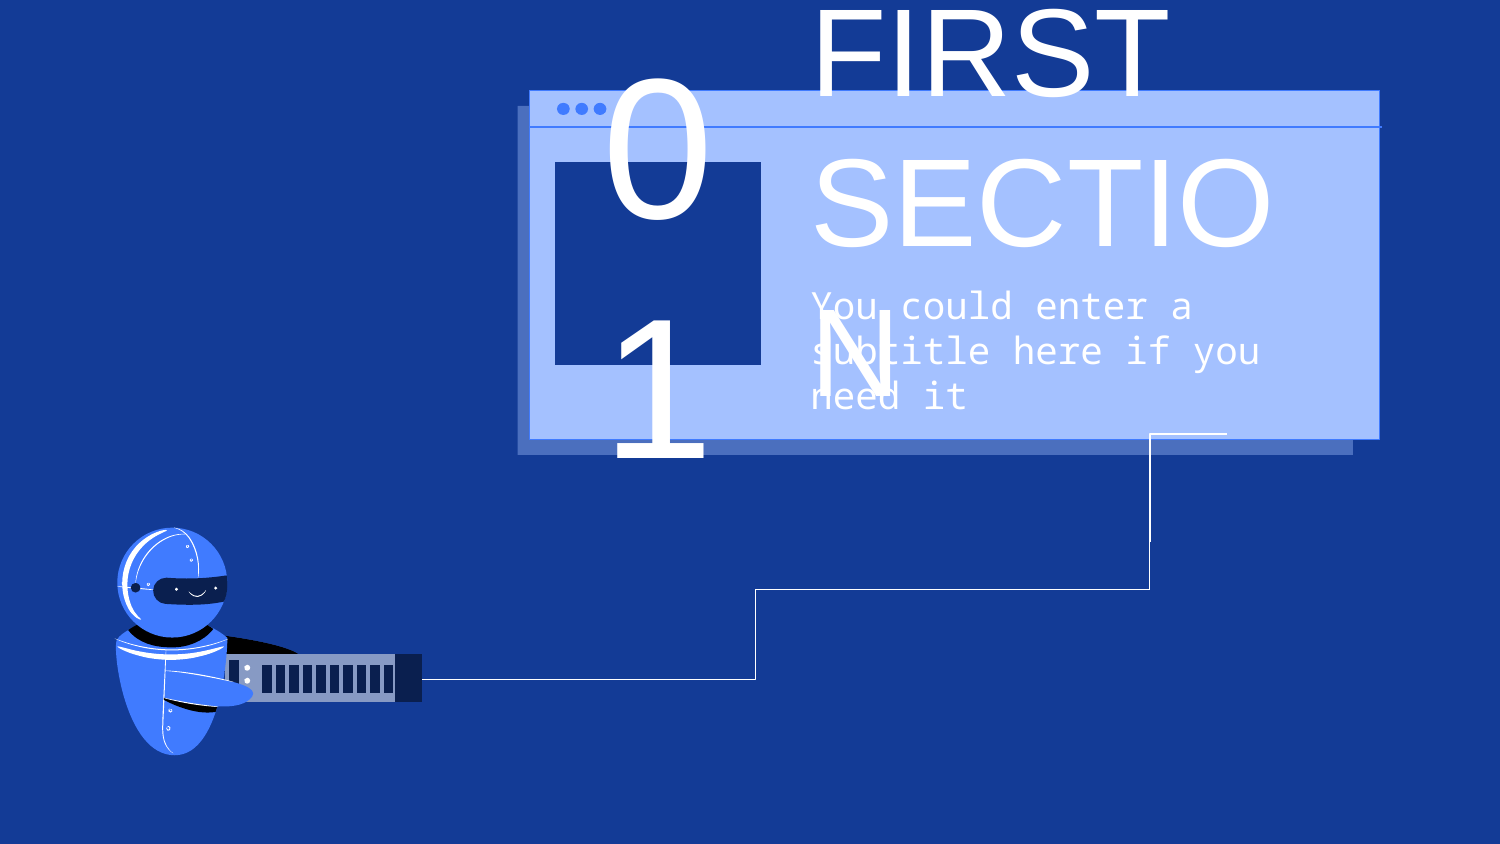

# FIRST SECTION

01
You could enter a subtitle here if you need it